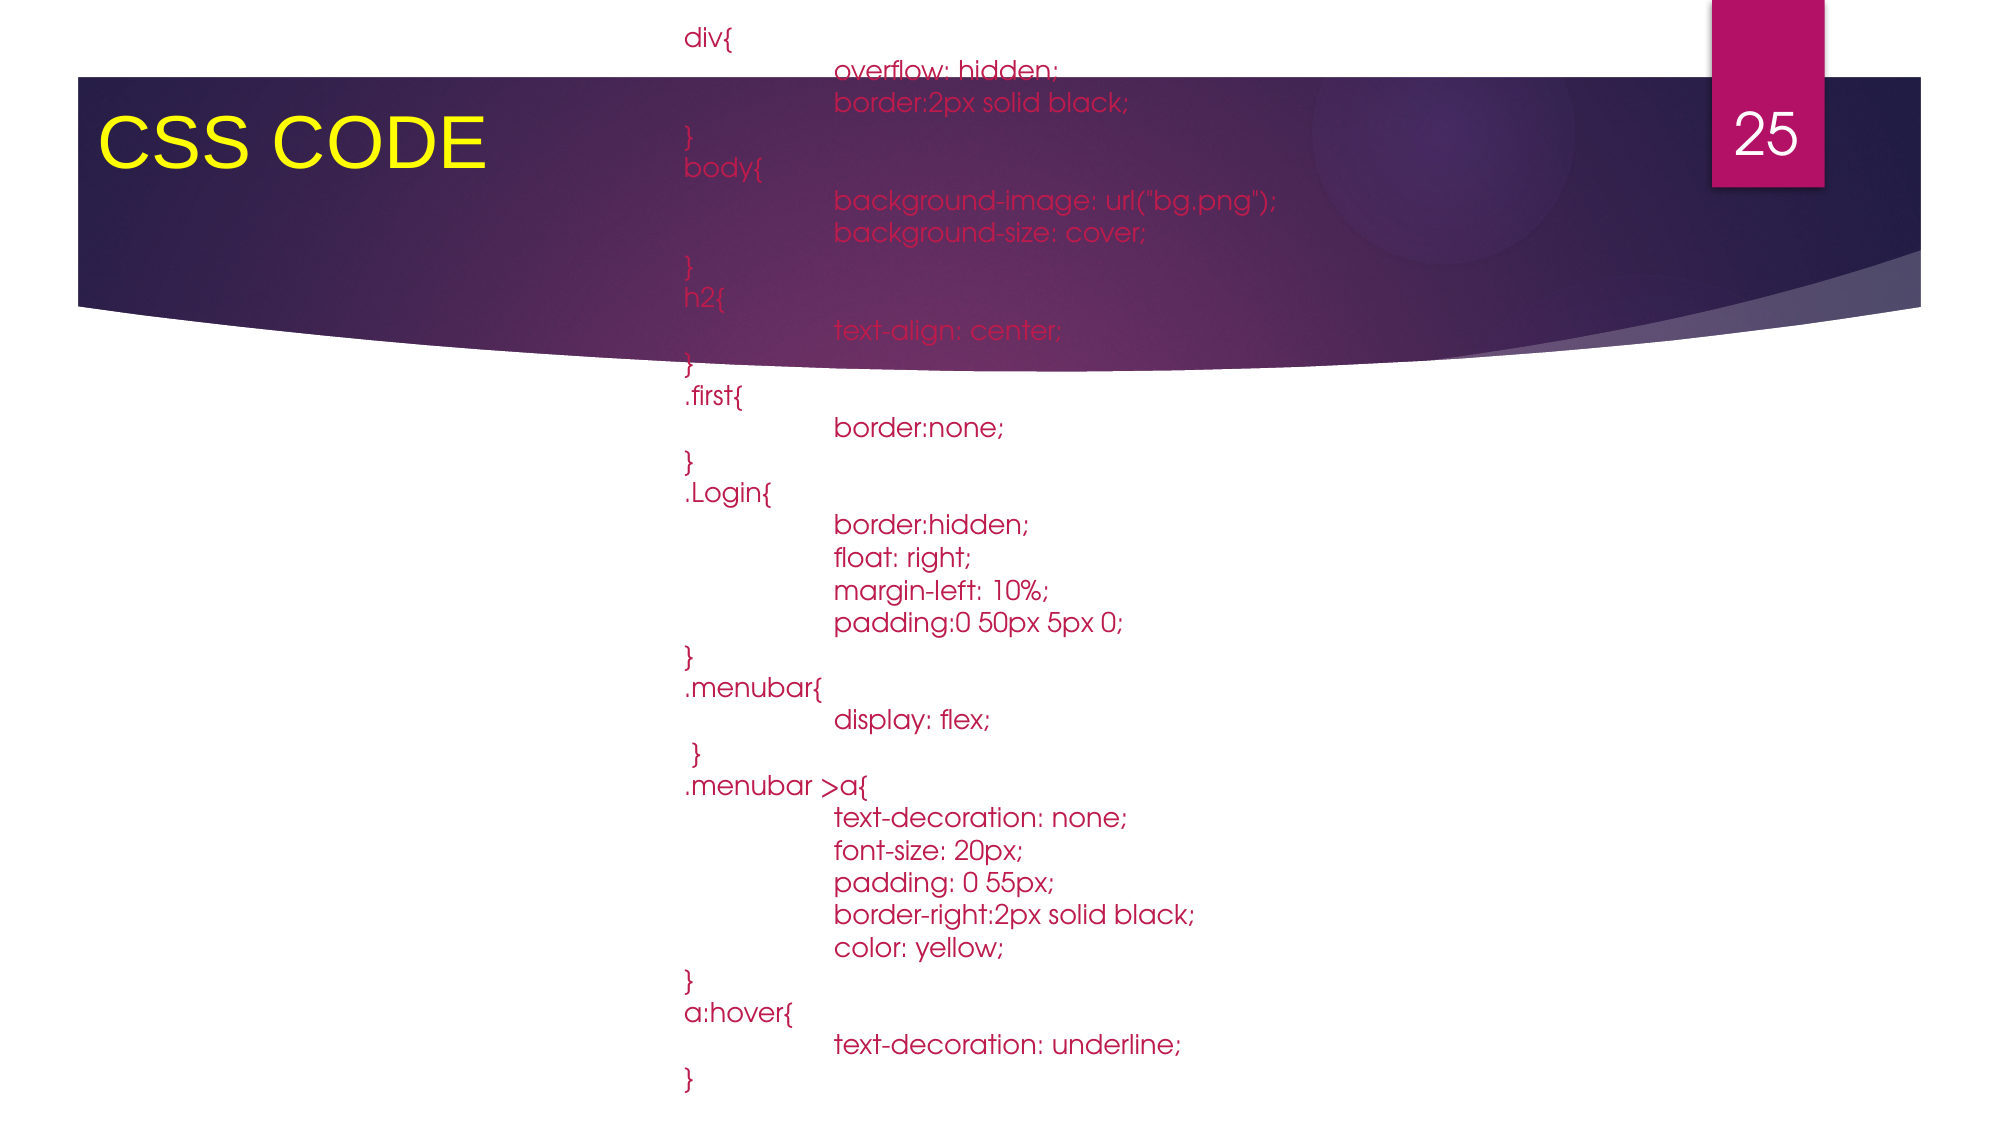

div{
 	overflow: hidden;
 	border:2px solid black;
}
body{
	background-image: url("bg.png");
	background-size: cover;
}
h2{
	text-align: center;
}
.first{
	border:none;
}
.Login{
	border:hidden;
	float: right;
	margin-left: 10%;
	padding:0 50px 5px 0;
}
.menubar{
 	display: flex;
 }
.menubar >a{
	text-decoration: none;
	font-size: 20px;
	padding: 0 55px;
	border-right:2px solid black;
	color: yellow;
}
a:hover{
	text-decoration: underline;
}
25
# CSS CODE